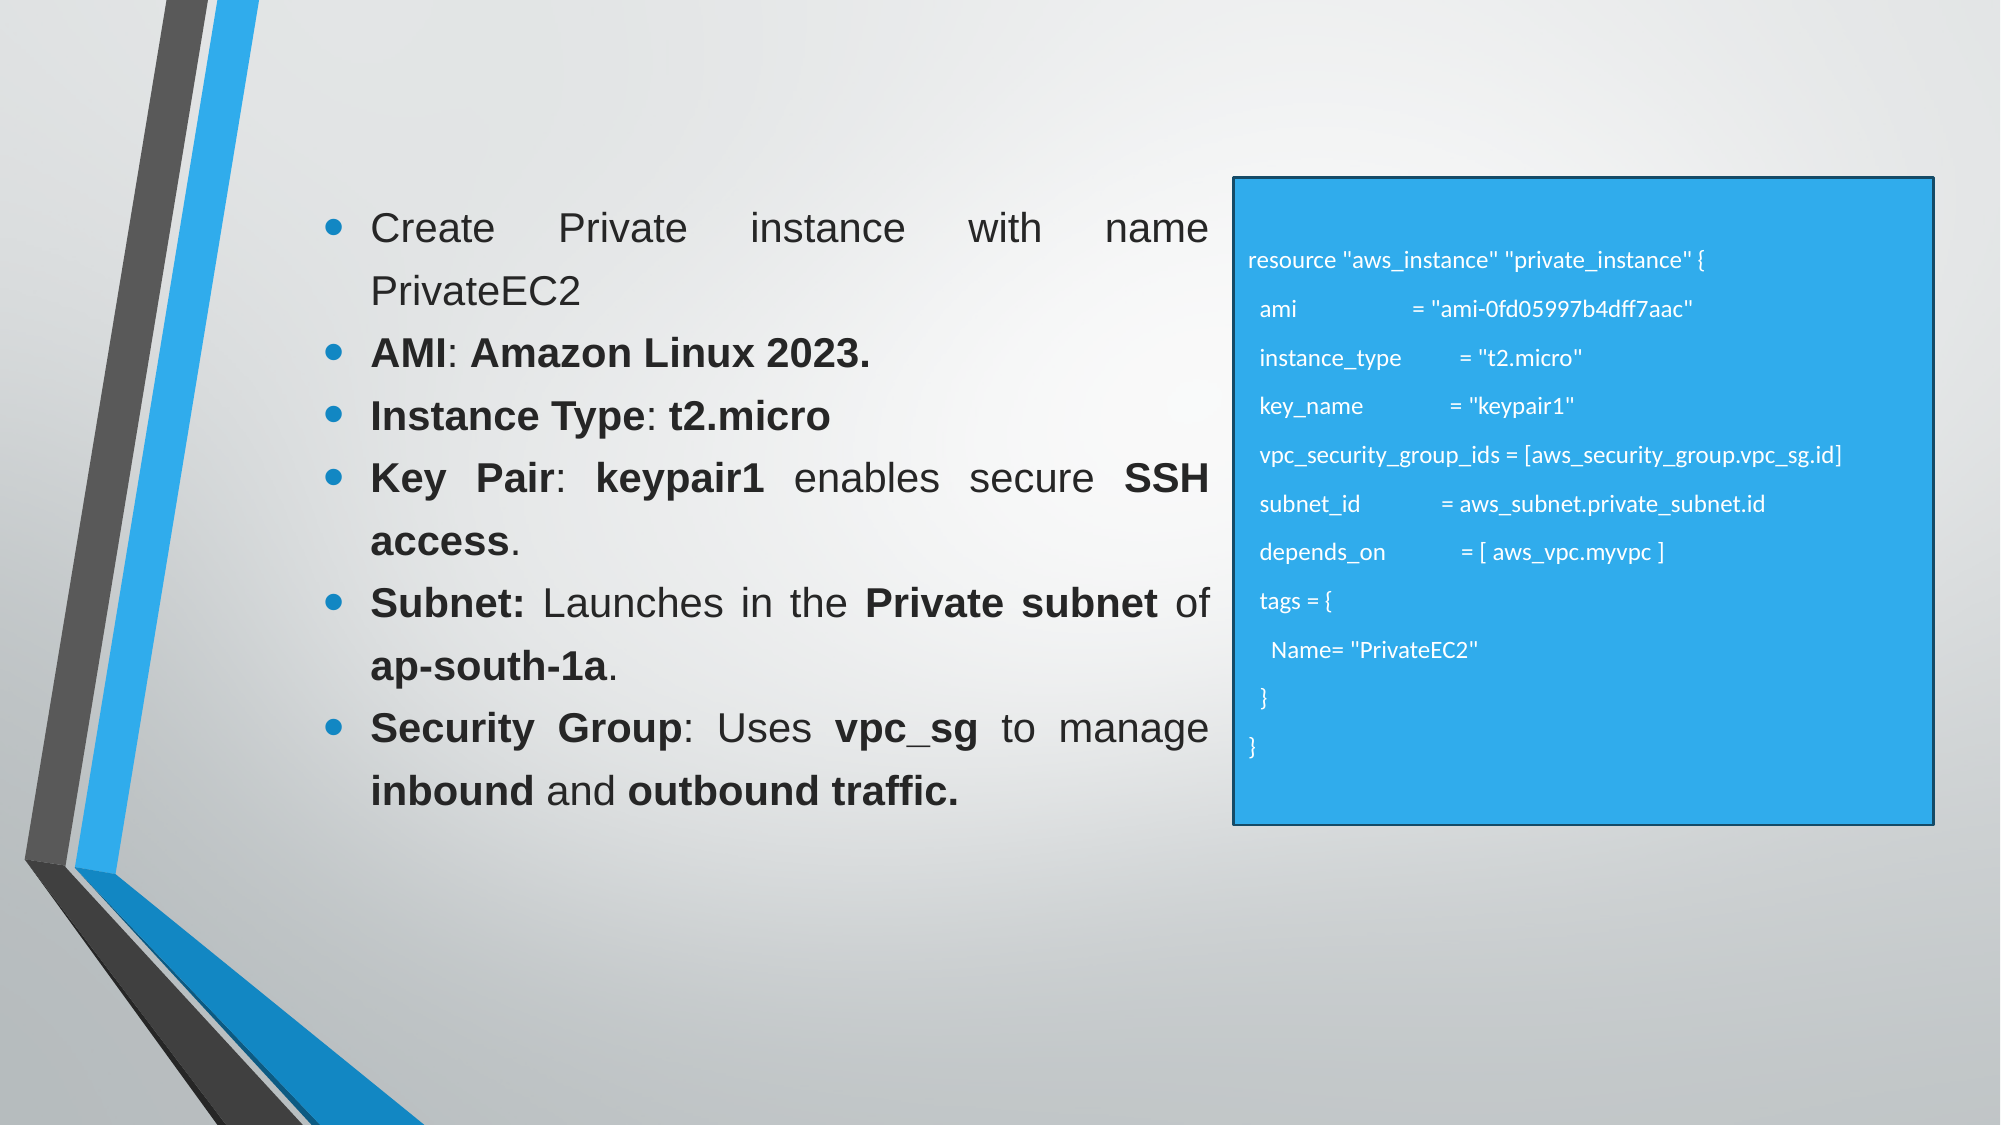

Create Private instance with name PrivateEC2
AMI: Amazon Linux 2023.
Instance Type: t2.micro
Key Pair: keypair1 enables secure SSH access.​
Subnet: Launches in the Private subnet of ap-south-1a.​
Security Group: Uses vpc_sg to manage inbound and ​outbound traffic.​
resource "aws_instance" "private_instance" {
  ami                    = "ami-0fd05997b4dff7aac"
  instance_type          = "t2.micro"
  key_name               = "keypair1"
  vpc_security_group_ids = [aws_security_group.vpc_sg.id]
  subnet_id              = aws_subnet.private_subnet.id
  depends_on             = [ aws_vpc.myvpc ]
  tags = {
    Name= "PrivateEC2"
  }
}